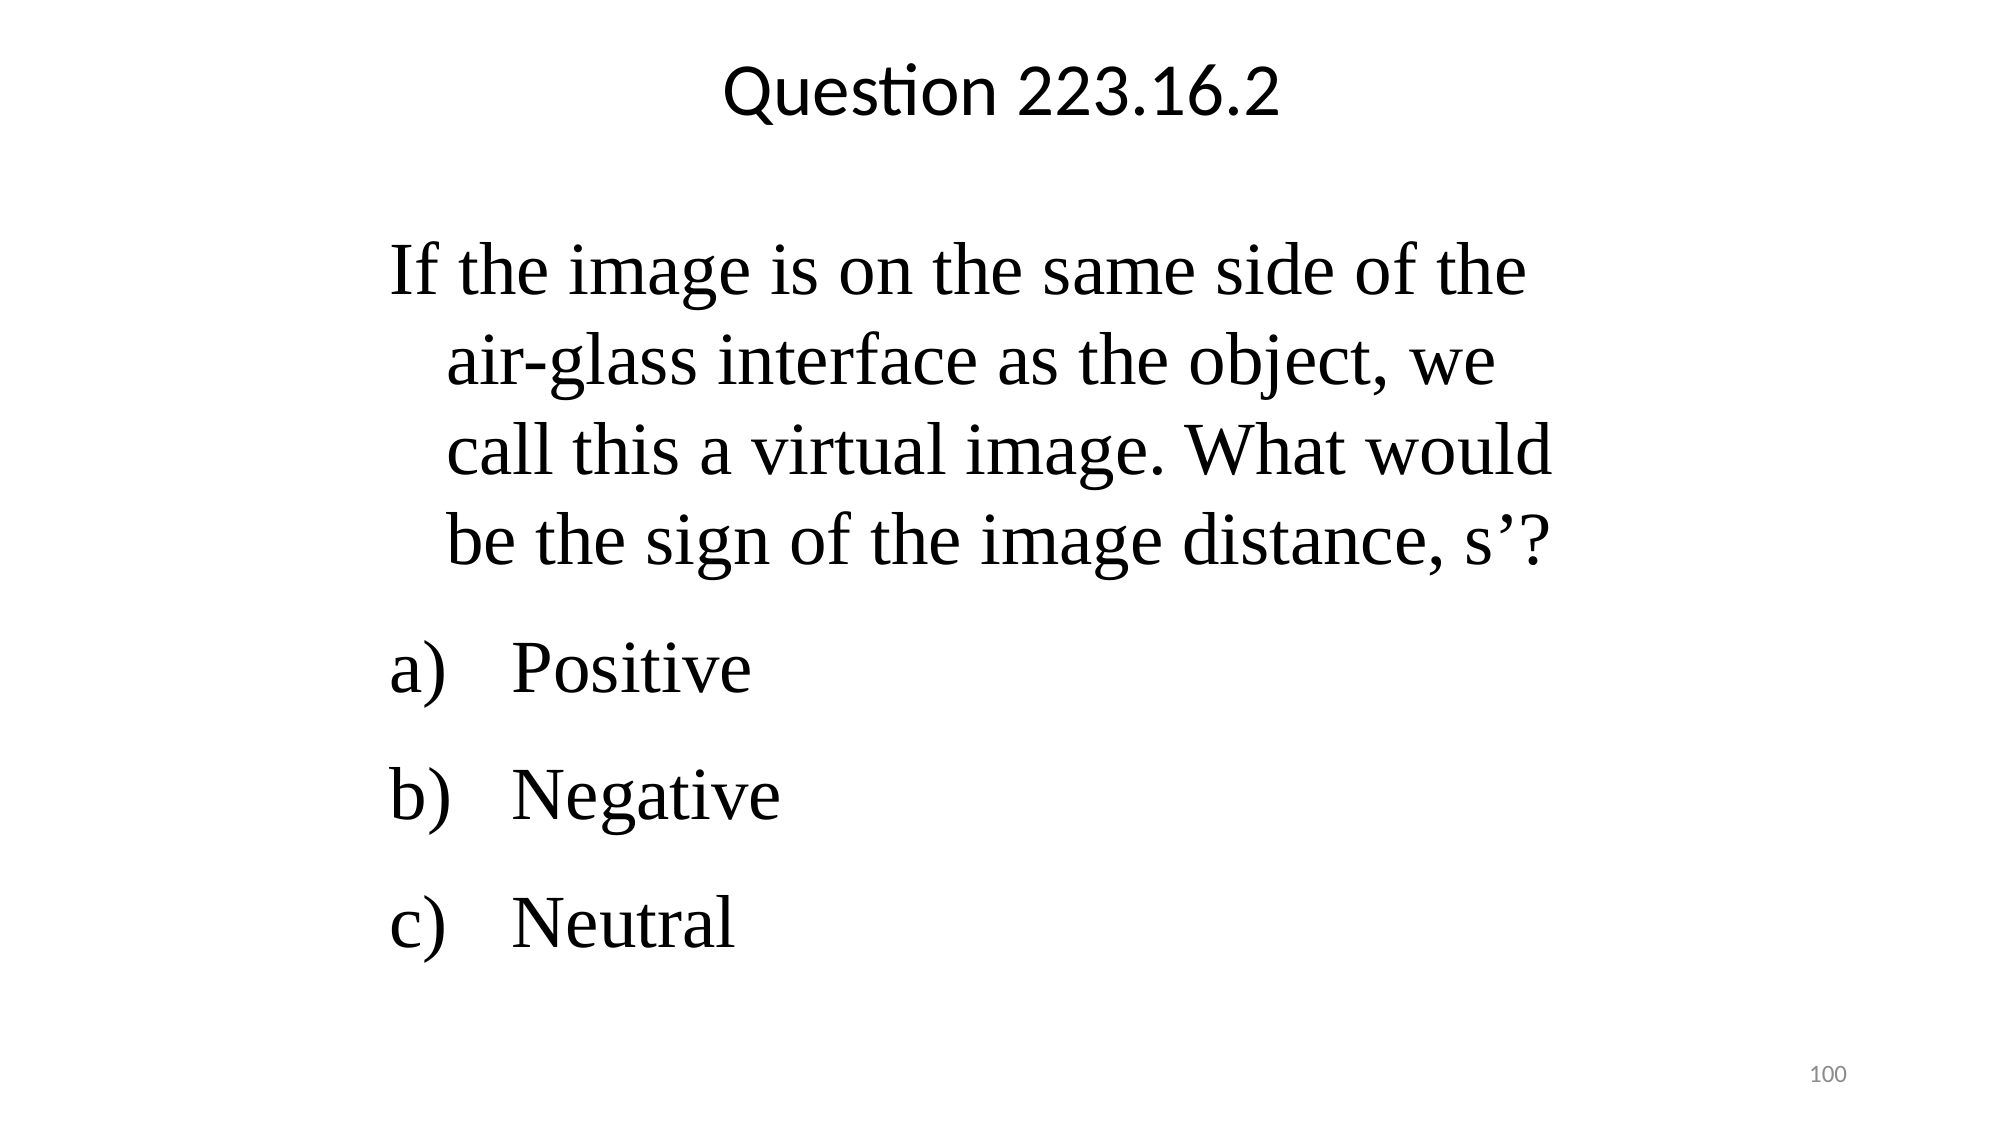

Question 223.16.2
If the image is on the same side of the air-glass interface as the object, we call this a virtual image. What would be the sign of the image distance, s’?
Positive
Negative
Neutral
100